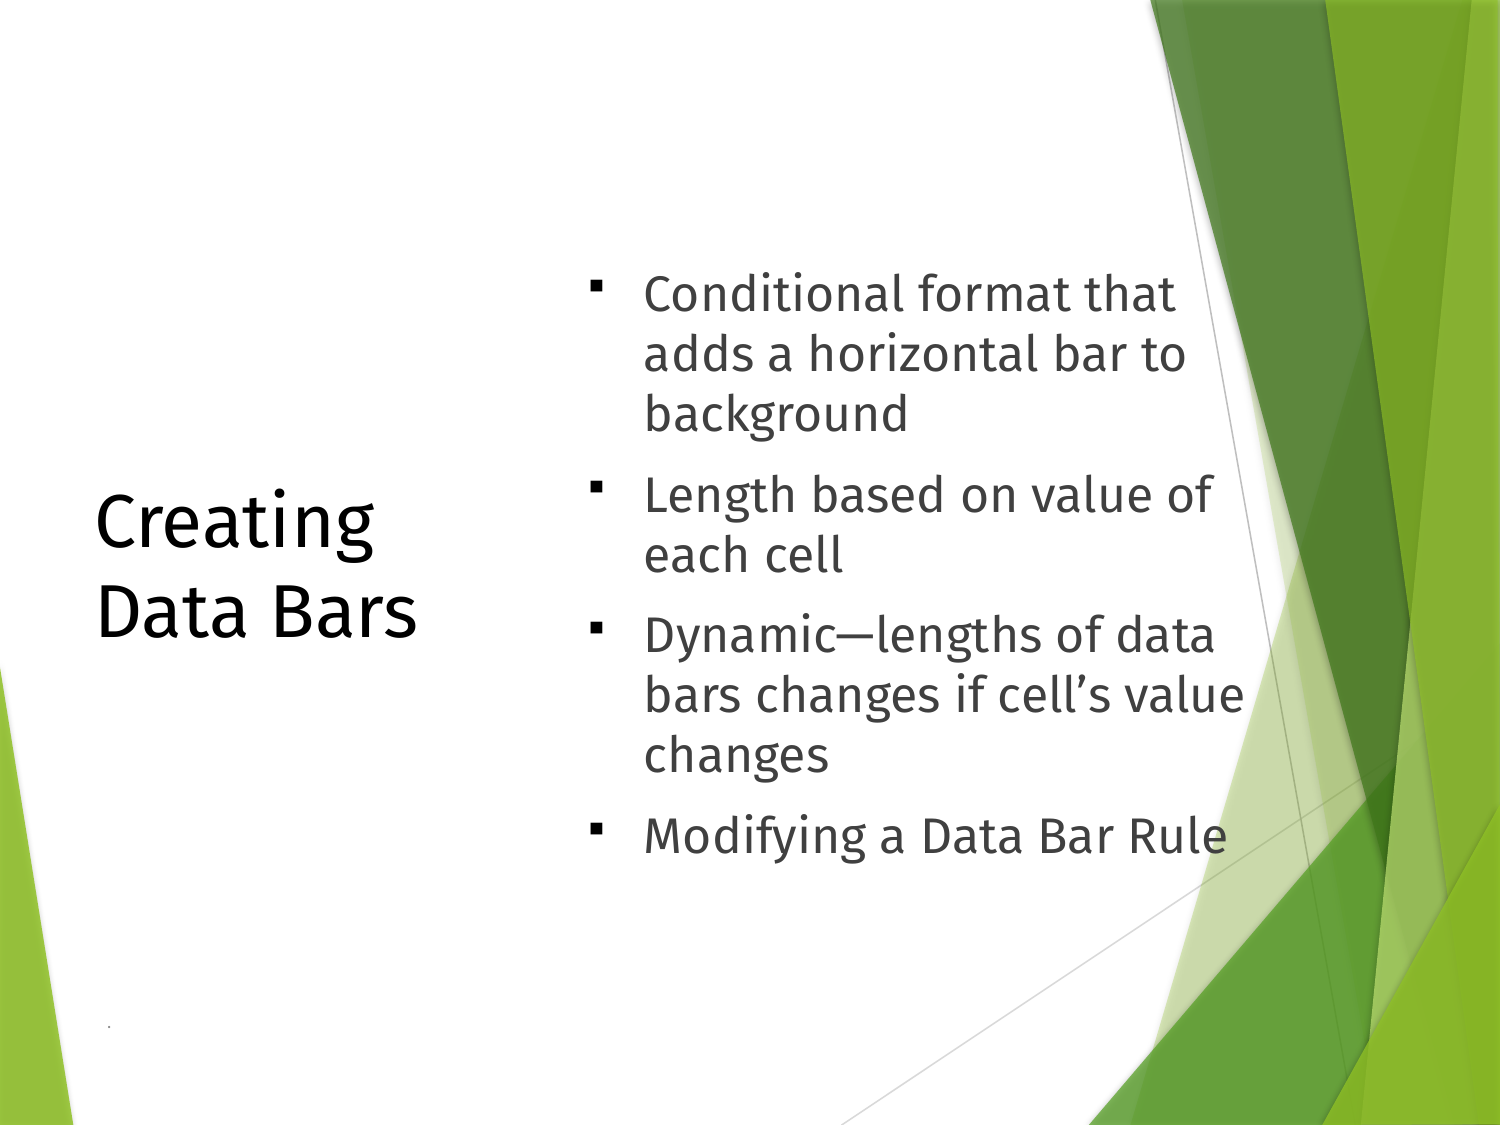

# Creating Data Bars
Conditional format that adds a horizontal bar to background
Length based on value of each cell
Dynamic—lengths of data bars changes if cell’s value changes
Modifying a Data Bar Rule
  .